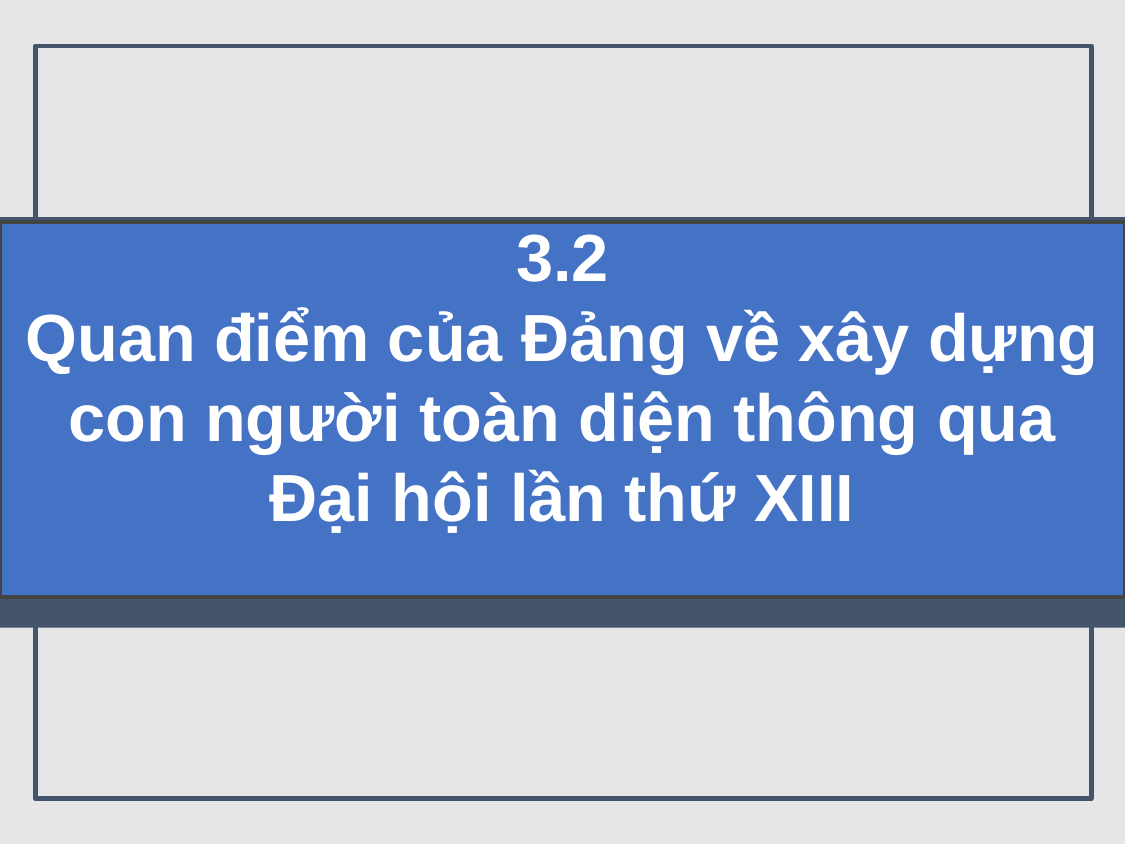

Thanks for whatching

3.2
Quan điểm của Đảng về xây dựng con người toàn diện thông qua Đại hội lần thứ XIII